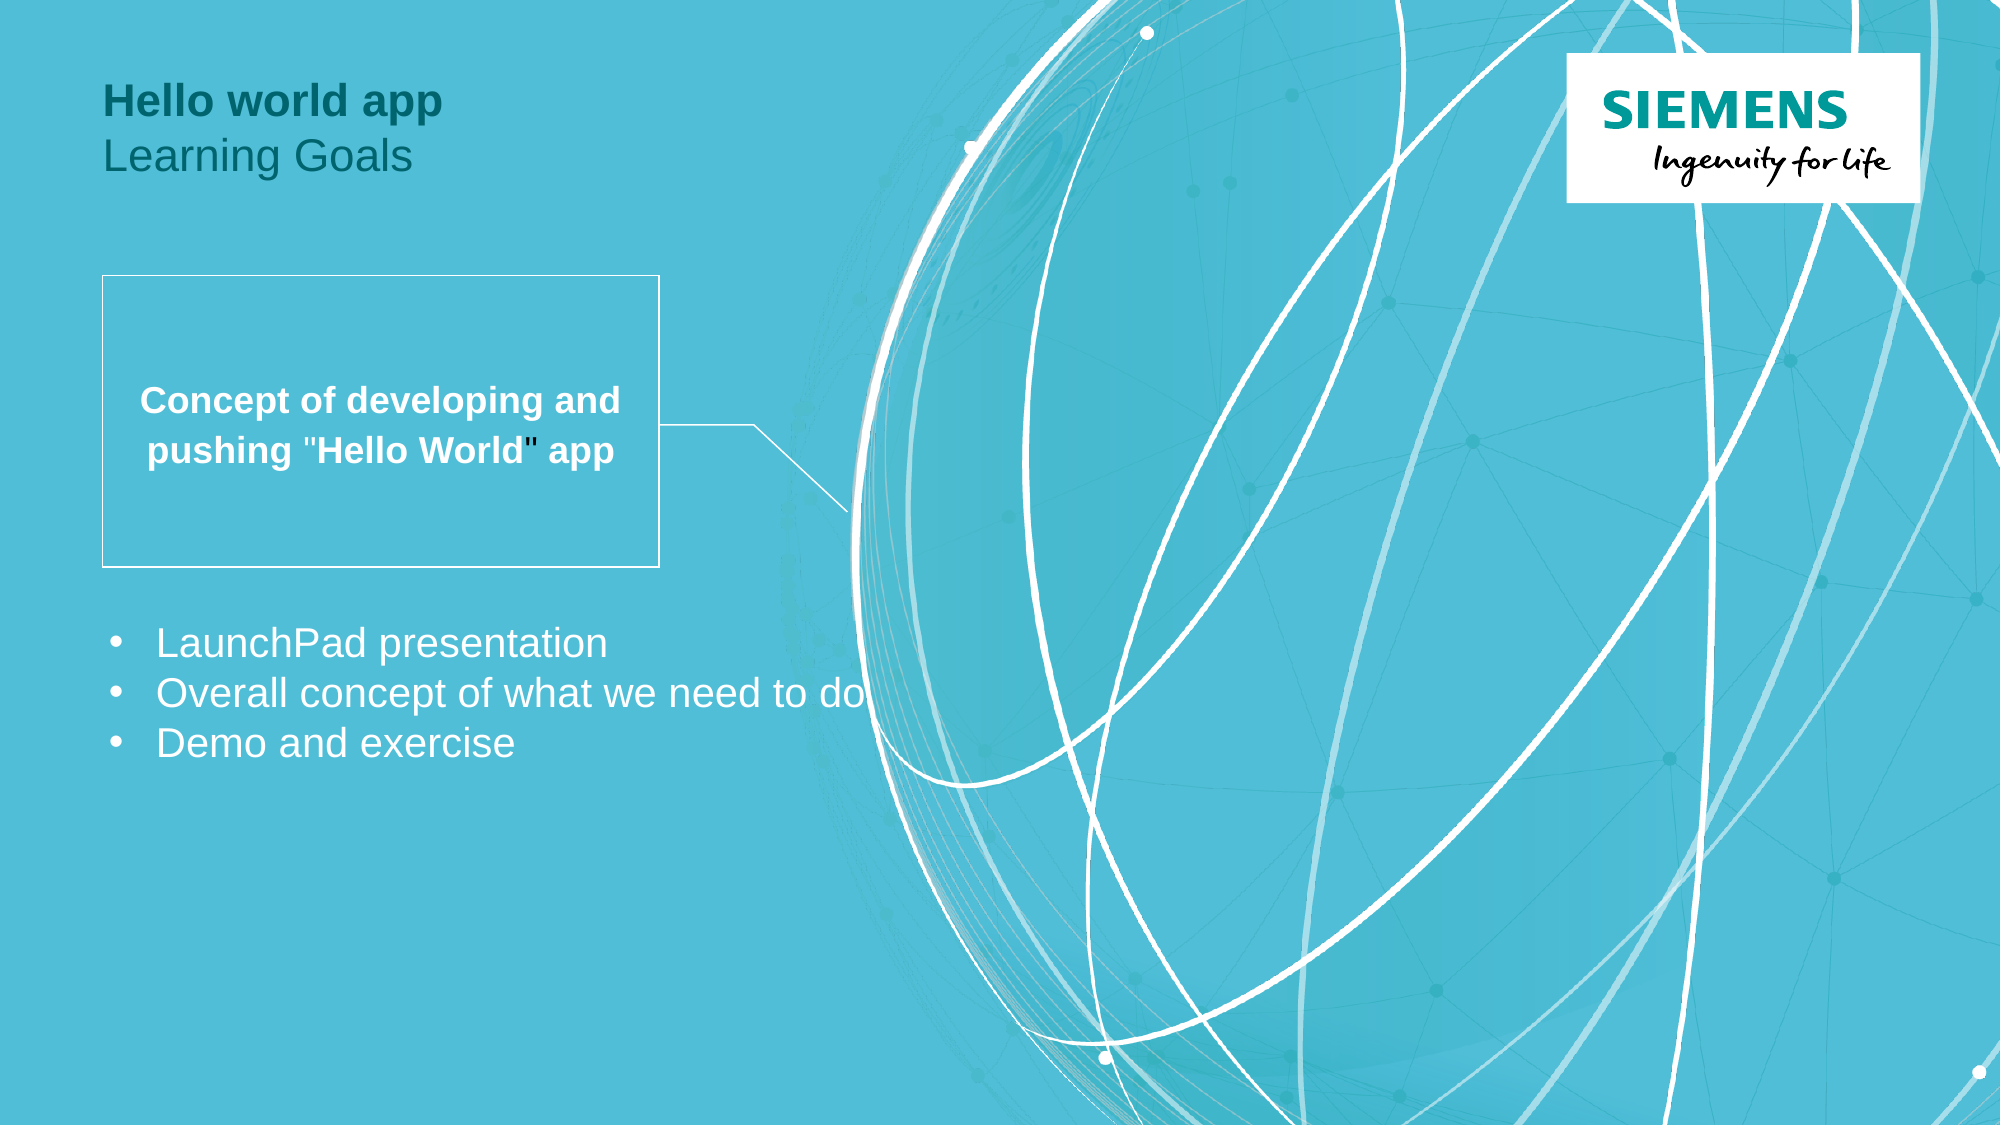

# Hello world app Learning Goals
Concept of developing and pushing "Hello World" app
LaunchPad presentation
Overall concept of what we need to do
Demo and exercise